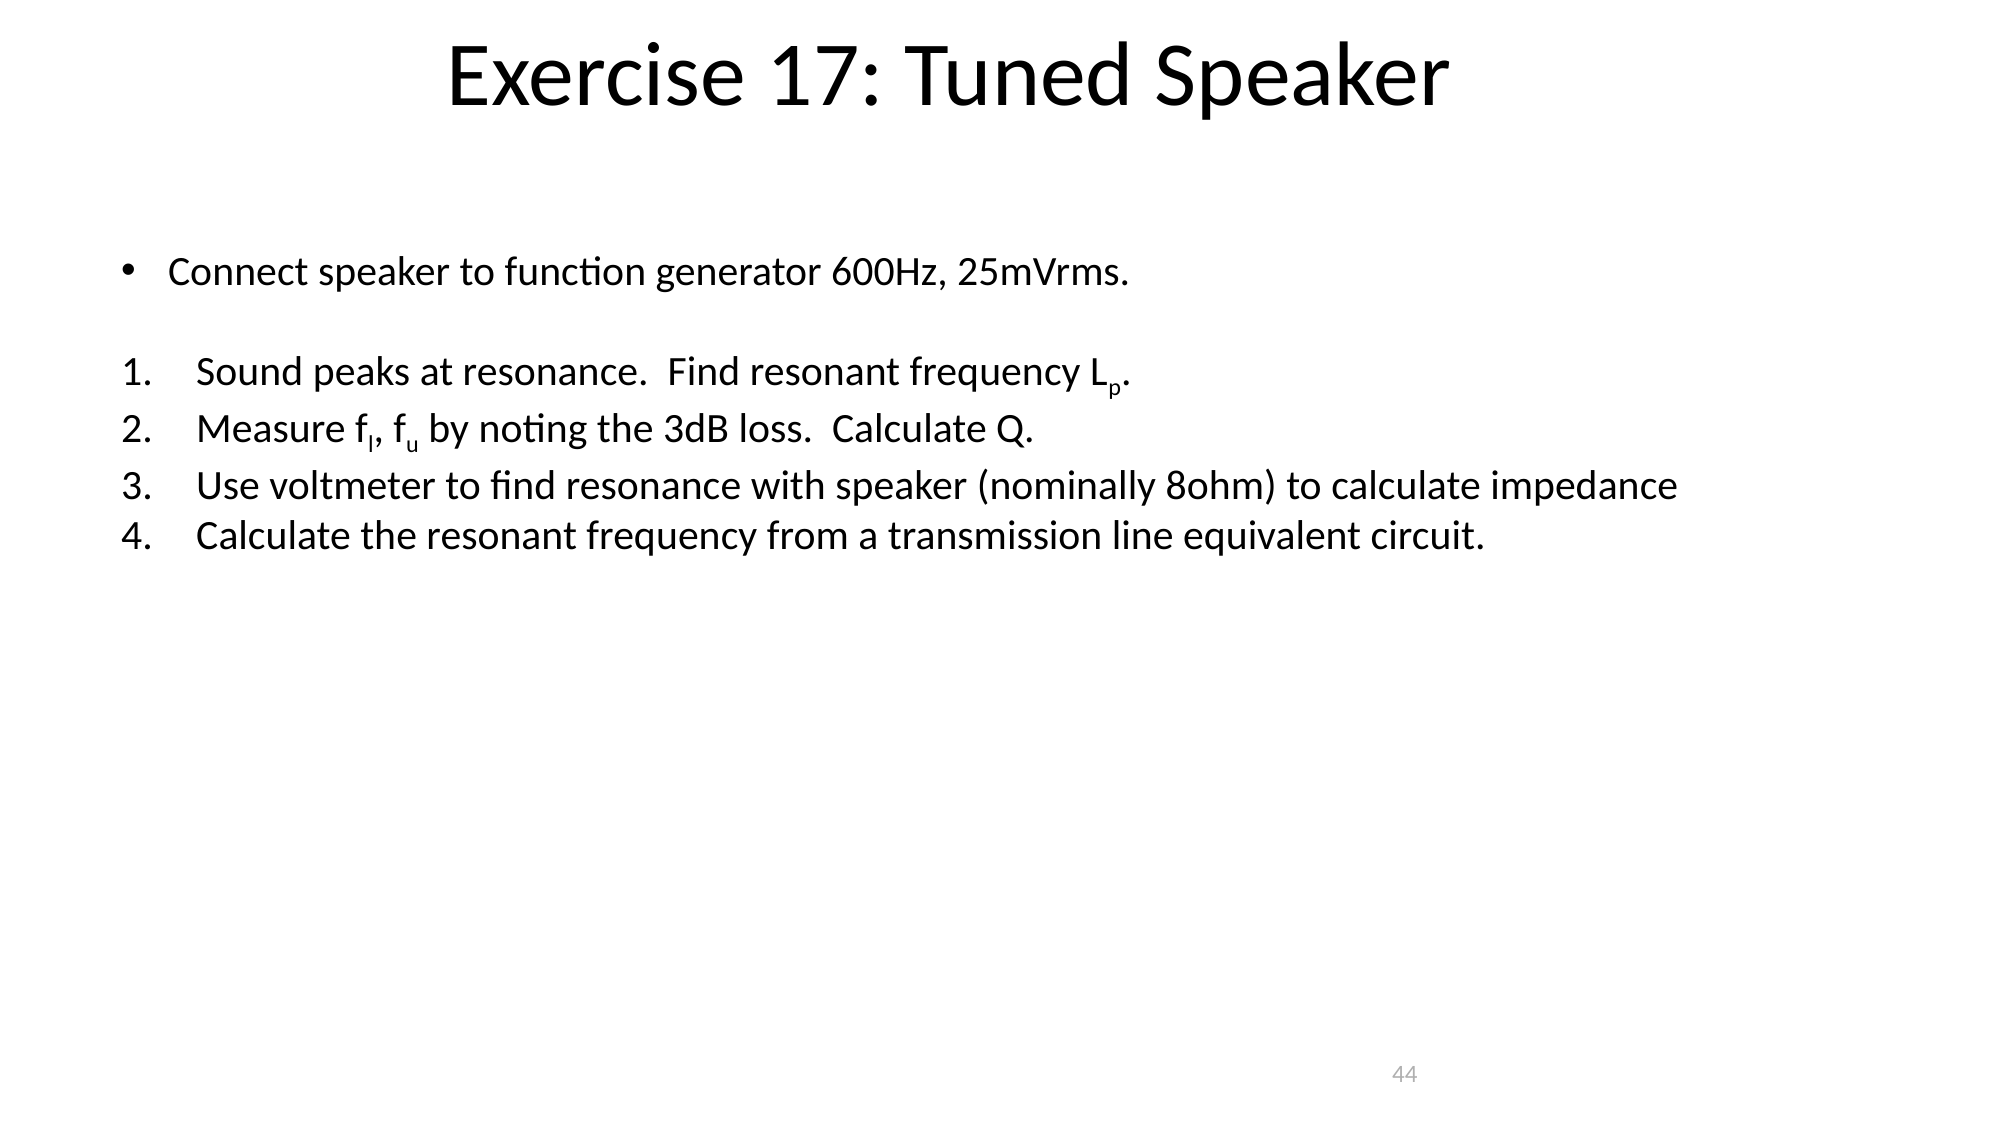

Exercise 17: Tuned Speaker
Connect speaker to function generator 600Hz, 25mVrms.

Sound peaks at resonance.  Find resonant frequency Lp.
Measure fl, fu by noting the 3dB loss.  Calculate Q.
Use voltmeter to find resonance with speaker (nominally 8ohm) to calculate impedance
Calculate the resonant frequency from a transmission line equivalent circuit.
44